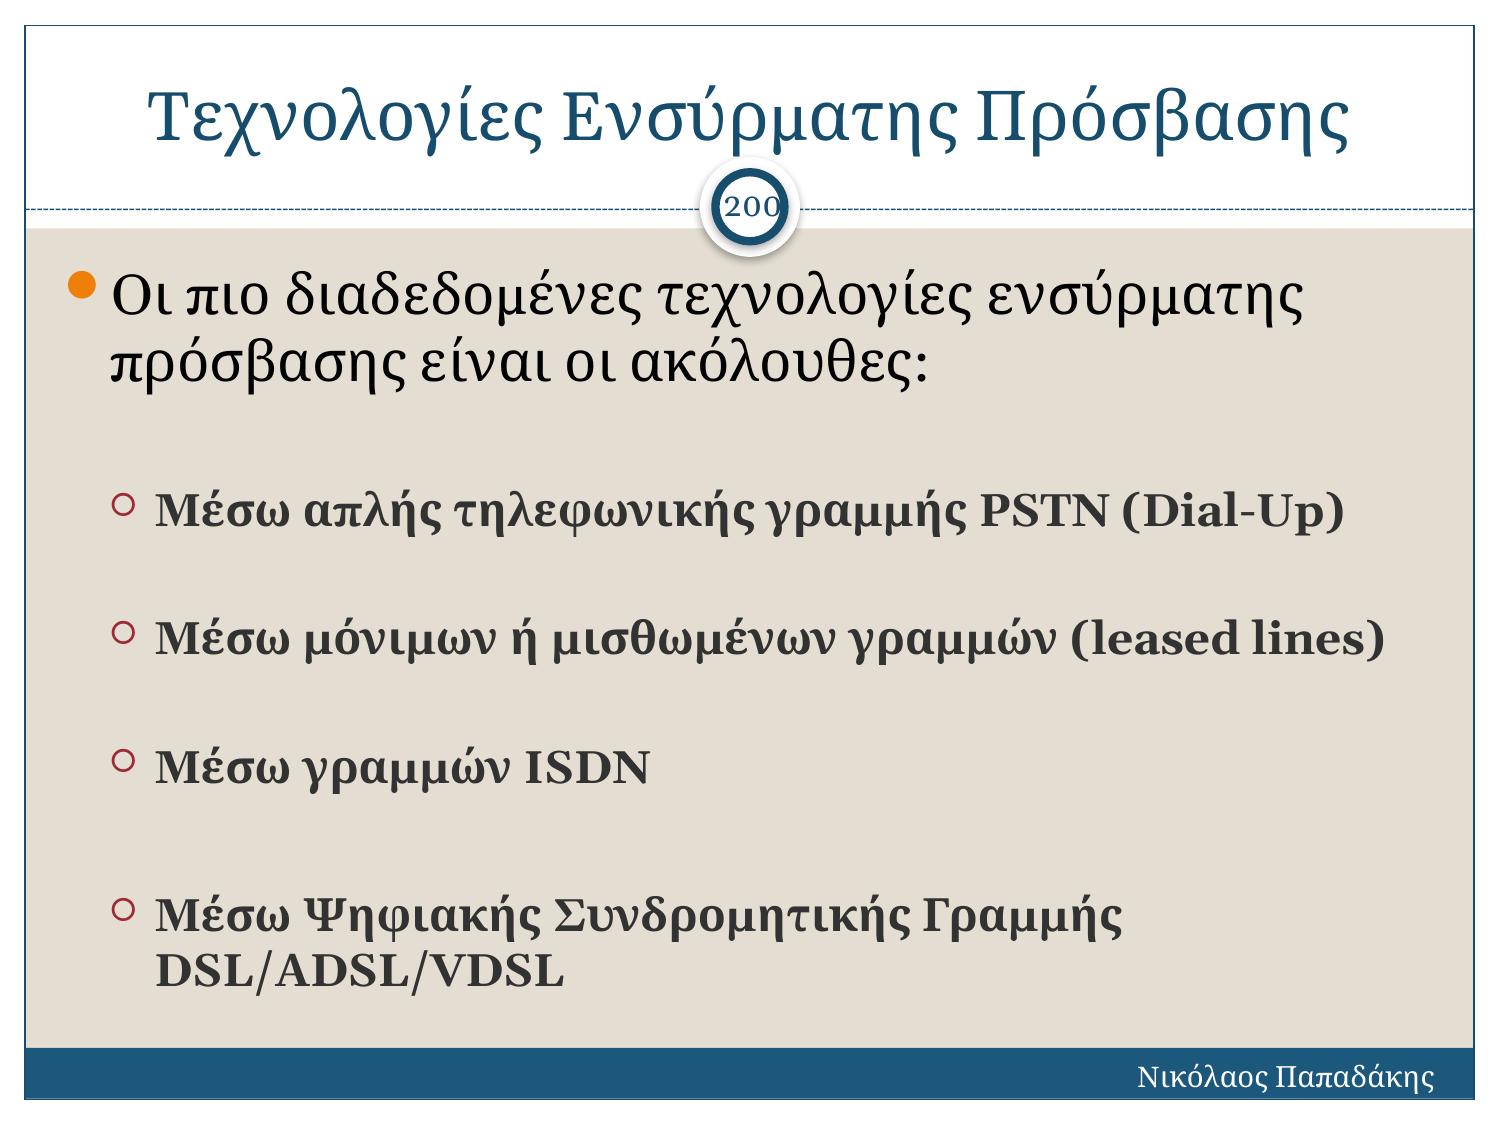

# Τεχνολογίες Ενσύρματης Πρόσβασης
200
Οι πιο διαδεδομένες τεχνολογίες ενσύρματης πρόσβασης είναι οι ακόλουθες:

Μέσω απλής τηλεφωνικής γραμμής PSTN (Dial-Up)

Μέσω μόνιμων ή μισθωμένων γραμμών (leased lines)

Μέσω γραμμών ΙSDN

Μέσω Ψηφιακής Συνδρομητικής Γραμμής DSL/ADSL/VDSL

Νικόλαος Παπαδάκης